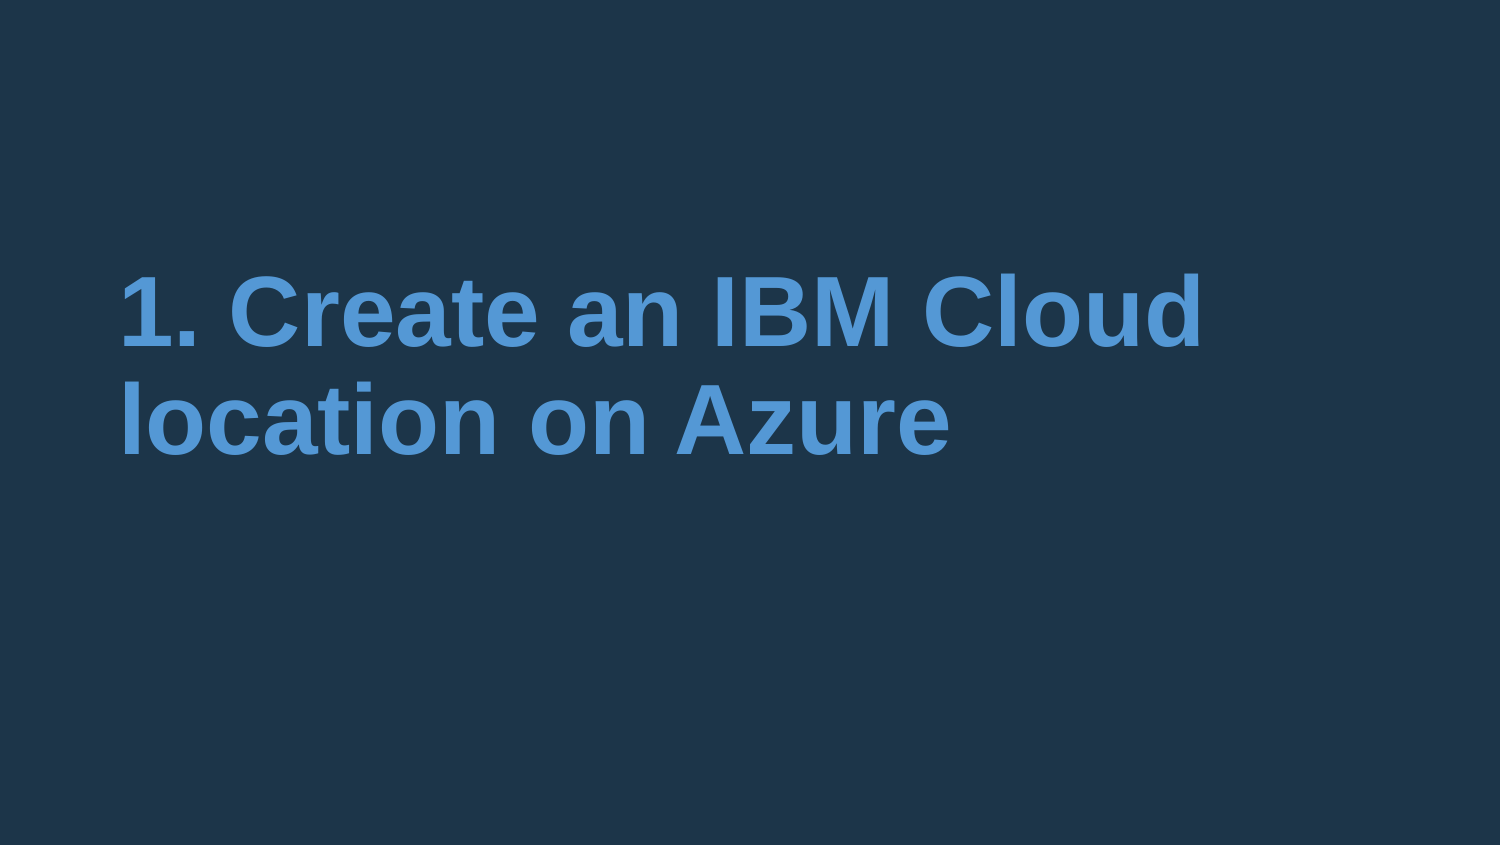

1. Create an IBM Cloud location on Azure